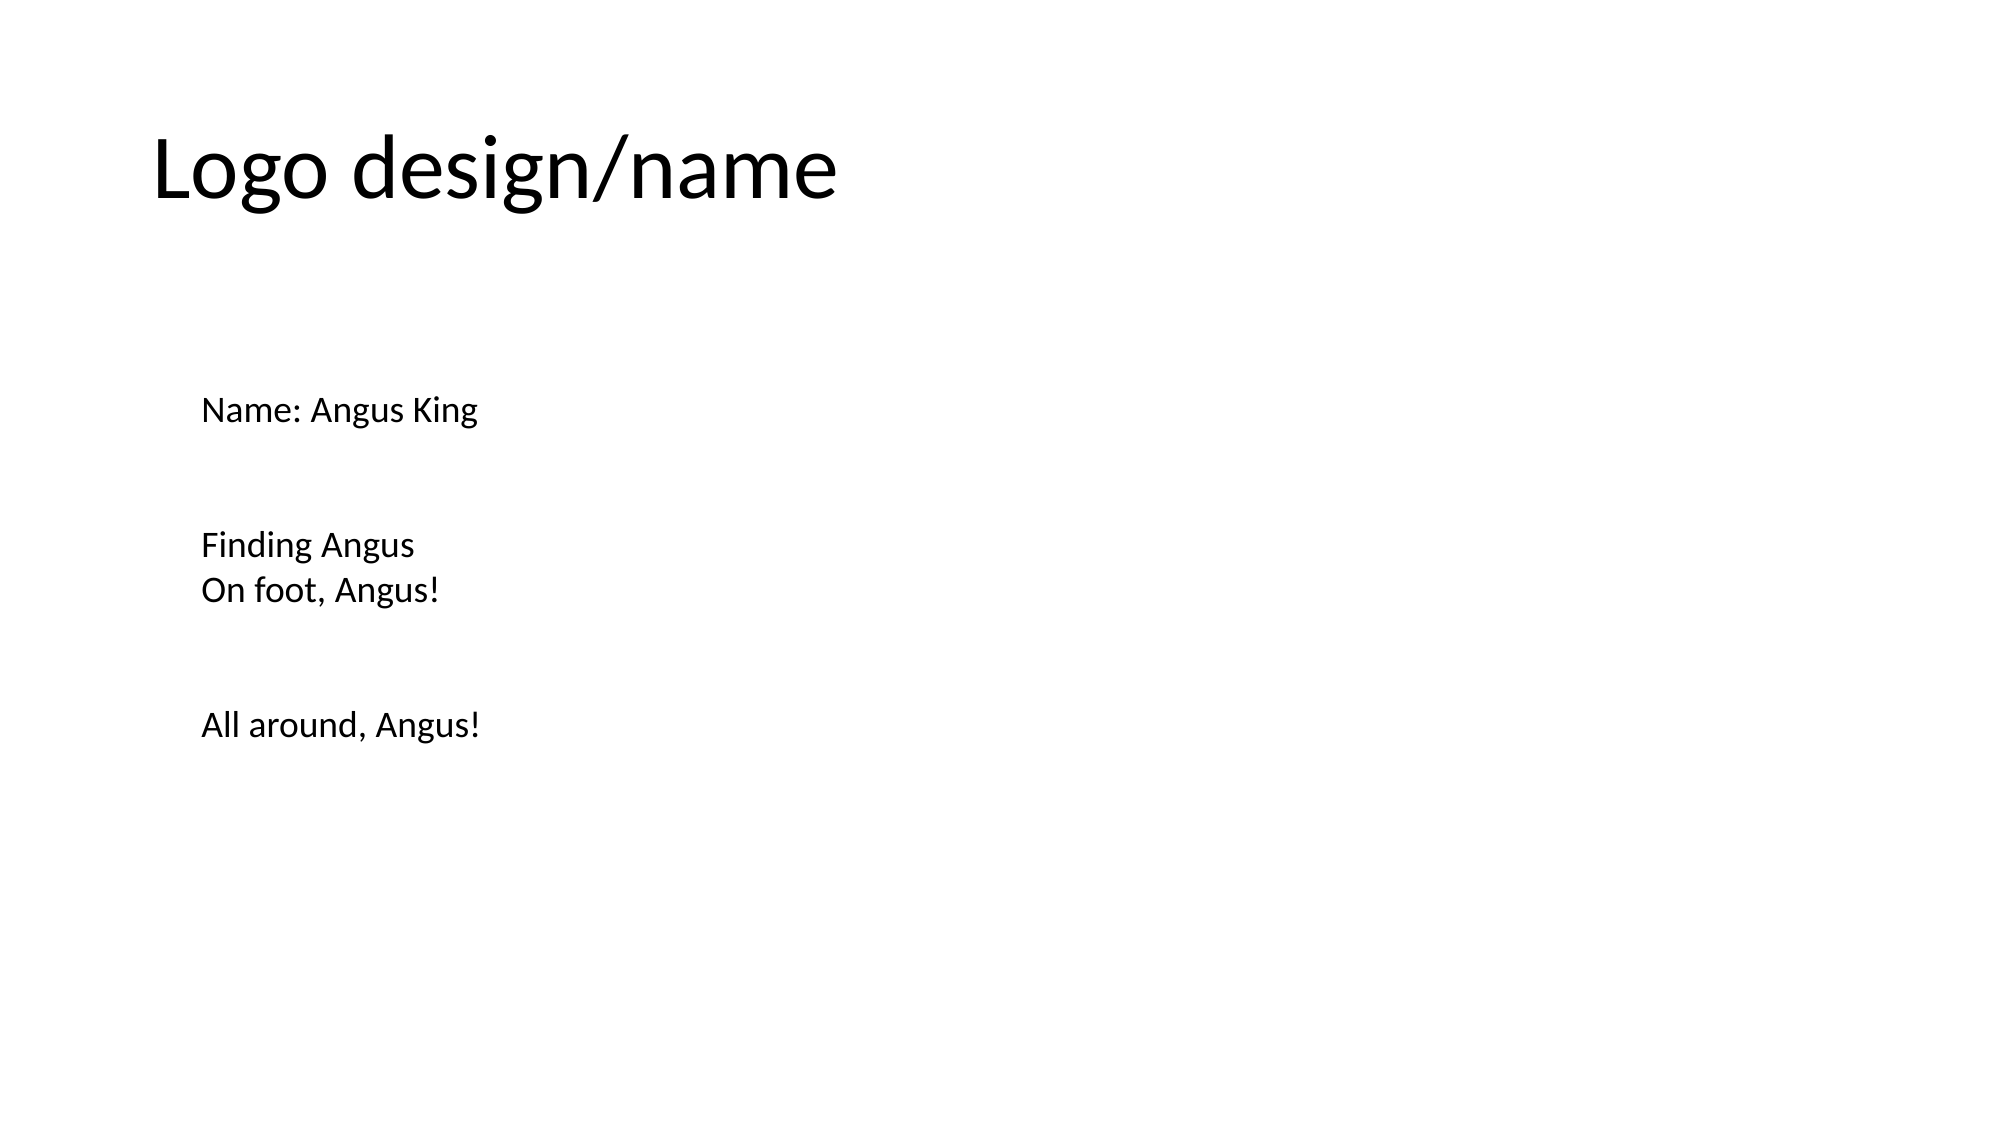

# Logo design/name
Name: Angus King

Finding Angus
On foot, Angus!

All around, Angus!